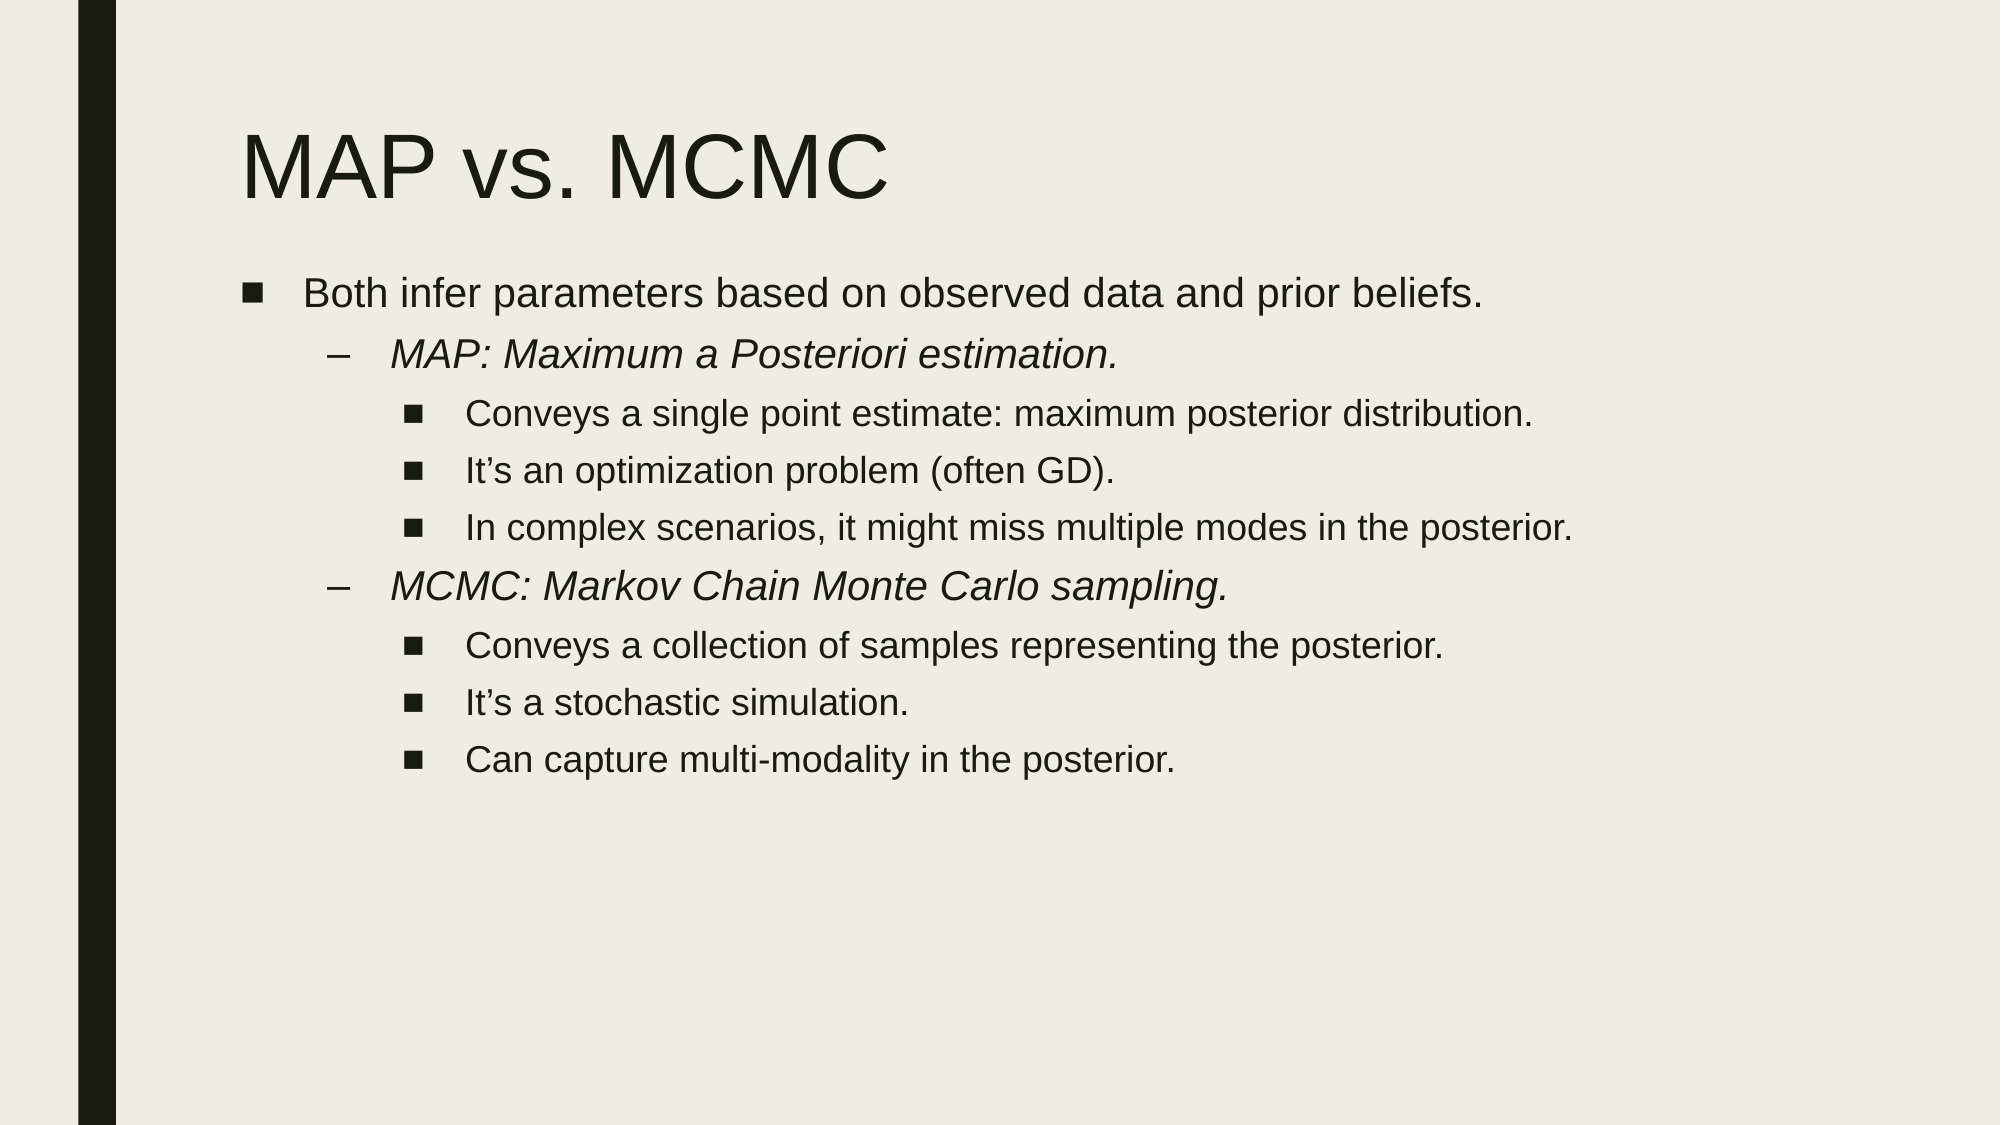

# MAP vs. MCMC
Both infer parameters based on observed data and prior beliefs.
MAP: Maximum a Posteriori estimation.
Conveys a single point estimate: maximum posterior distribution.
It’s an optimization problem (often GD).
In complex scenarios, it might miss multiple modes in the posterior.
MCMC: Markov Chain Monte Carlo sampling.
Conveys a collection of samples representing the posterior.
It’s a stochastic simulation.
Can capture multi-modality in the posterior.